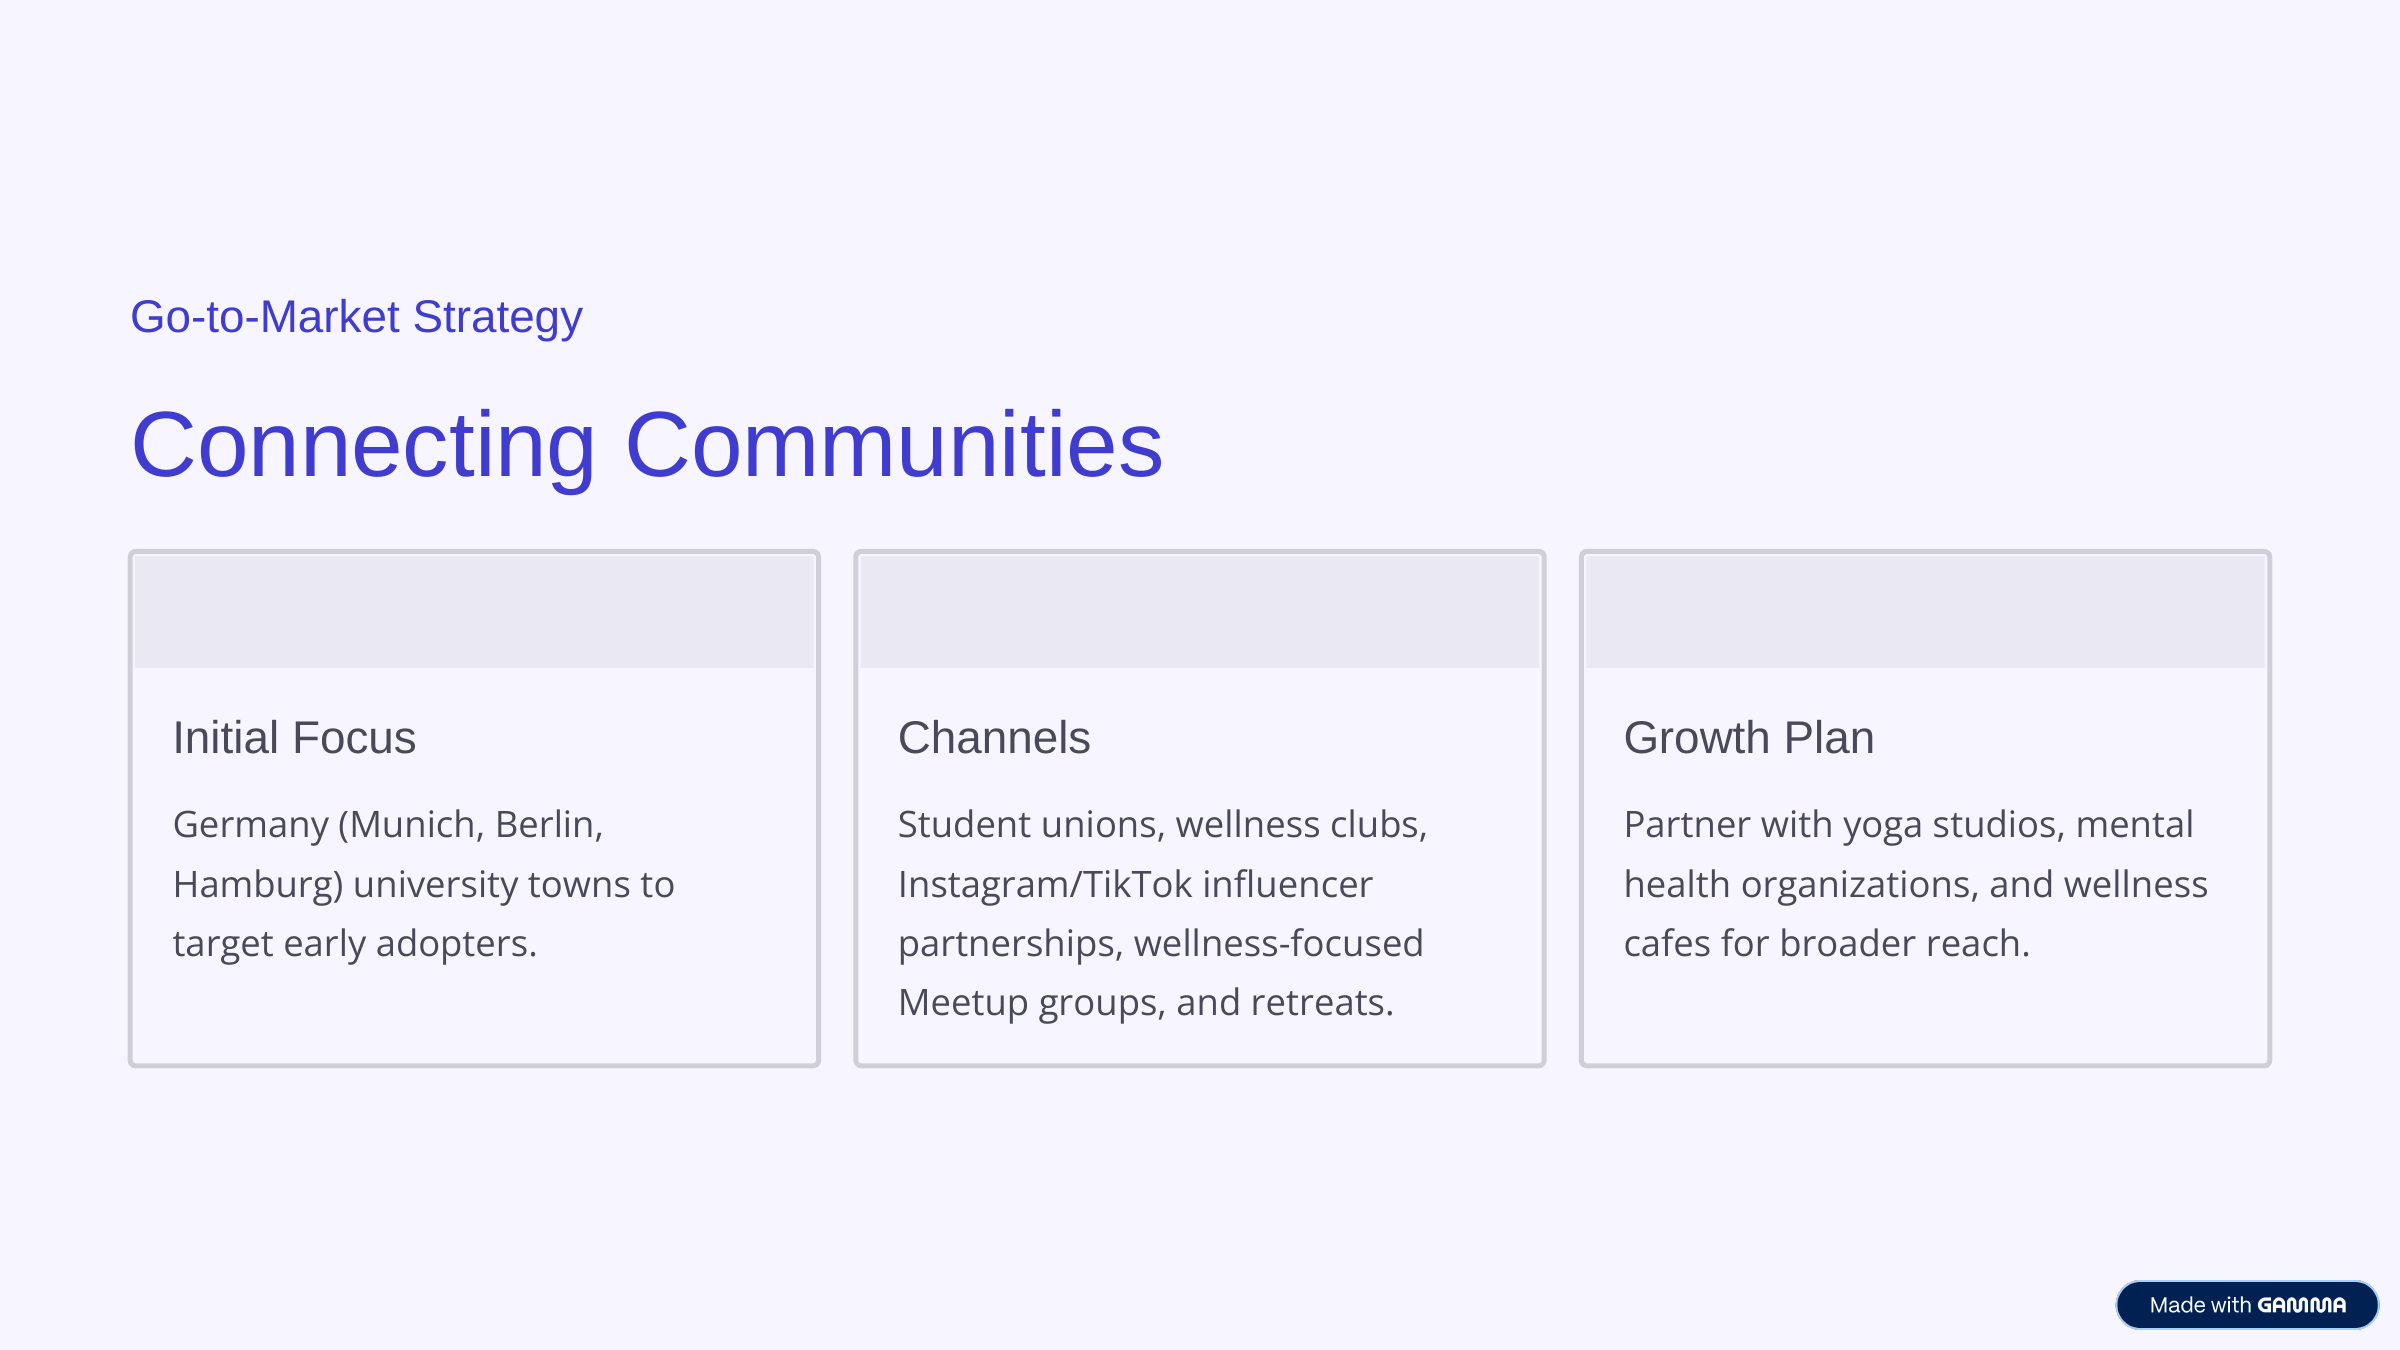

Go-to-Market Strategy
Connecting Communities

Initial Focus
Channels
Growth Plan
Germany (Munich, Berlin, Hamburg) university towns to target early adopters.
Student unions, wellness clubs, Instagram/TikTok influencer partnerships, wellness-focused Meetup groups, and retreats.
Partner with yoga studios, mental health organizations, and wellness cafes for broader reach.